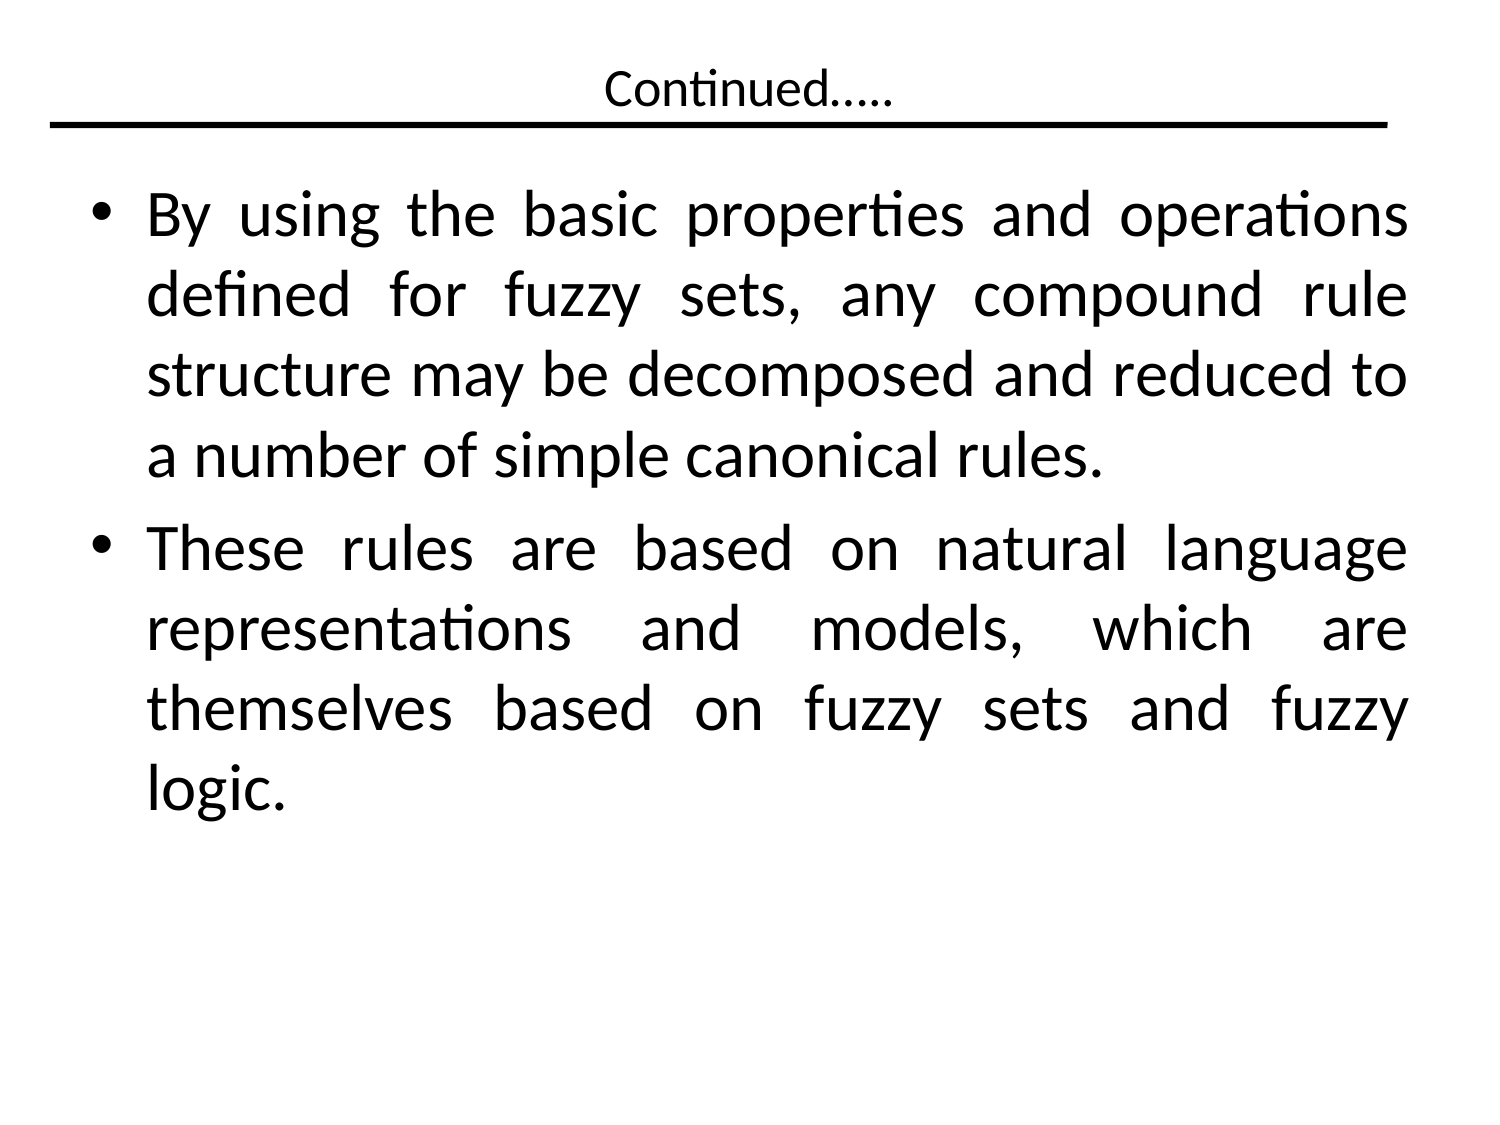

# Continued…..

By using the basic properties and operations defined for fuzzy sets, any compound rule structure may be decomposed and reduced to a number of simple canonical rules.
These rules are based on natural language representations and models, which are themselves based on fuzzy sets and fuzzy logic.